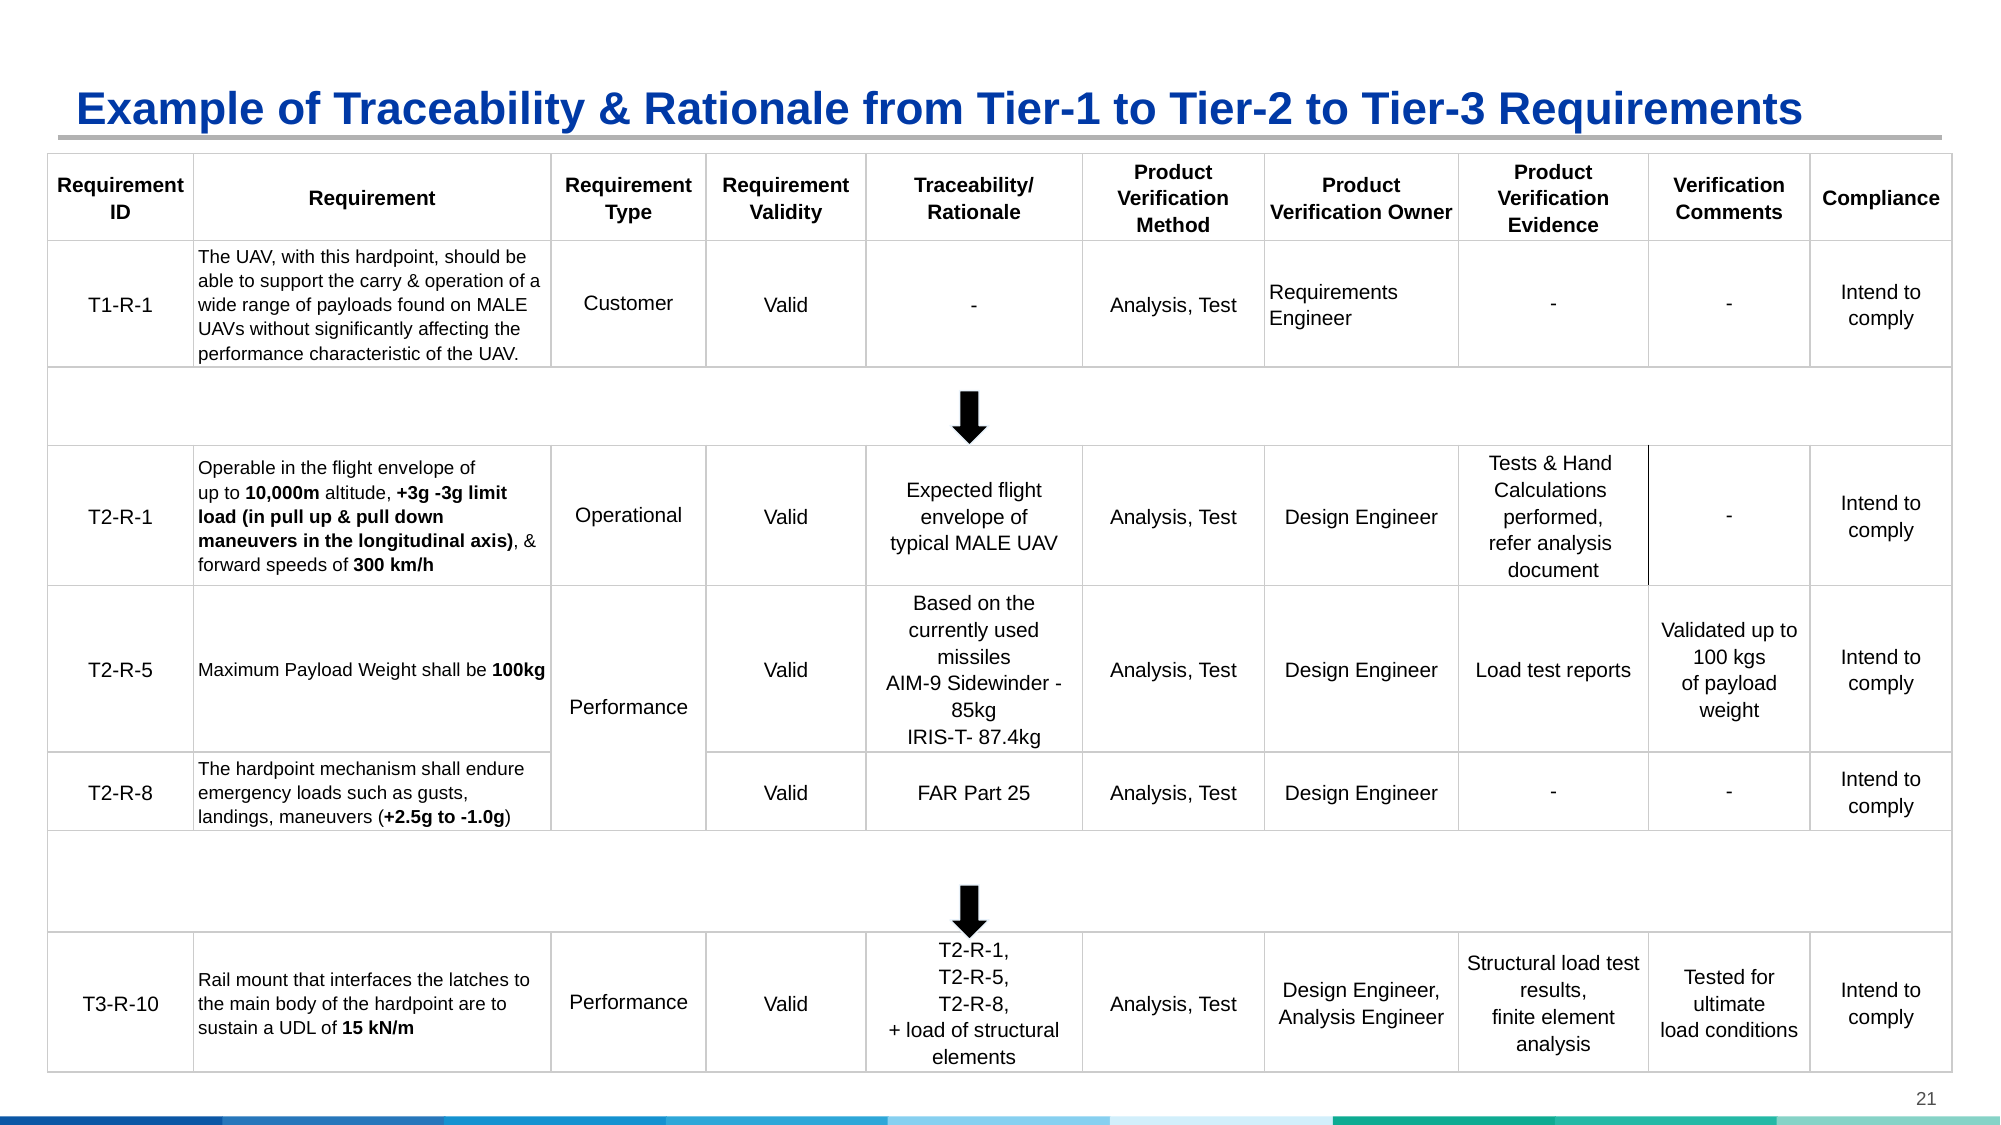

# Example of Traceability & Rationale from Tier-1 to Tier-2 to Tier-3 Requirements
| Requirement ID | Requirement | Requirement Type | Requirement Validity | Traceability/ Rationale | Product Verification Method | Product Verification Owner | Product Verification Evidence | Verification Comments | Compliance |
| --- | --- | --- | --- | --- | --- | --- | --- | --- | --- |
| T1-R-1 | The UAV, with this hardpoint, should be able to support the carry & operation of a wide range of payloads found on MALE UAVs without significantly affecting the performance characteristic of the UAV. | Customer | Valid | - | Analysis, Test | Requirements Engineer | - | - | Intend to comply |
|  |  |  |  |  |  |  |  |  |  |
| T2-R-1 | Operable in the flight envelope of up to 10,000m altitude, +3g -3g limit load (in pull up & pull down maneuvers in the longitudinal axis), & forward speeds of 300 km/h | Operational | Valid | Expected flight envelope of typical MALE UAV | Analysis, Test | Design Engineer | Tests & Hand Calculations performed, refer analysis document | - | Intend to comply |
| T2-R-5 | Maximum Payload Weight shall be 100kg | Performance | Valid | Based on the currently used missiles AIM-9 Sidewinder - 85kg IRIS-T- 87.4kg | Analysis, Test | Design Engineer | Load test reports | Validated up to 100 kgs of payload weight | Intend to comply |
| T2-R-8 | The hardpoint mechanism shall endure emergency loads such as gusts, landings, maneuvers (+2.5g to -1.0g) |  | Valid | FAR Part 25 | Analysis, Test | Design Engineer | - | - | Intend to comply |
|  |  |  |  |  |  |  |  |  |  |
| T3-R-10 | Rail mount that interfaces the latches to the main body of the hardpoint are to sustain a UDL of 15 kN/m | Performance | Valid | T2-R-1, T2-R-5, T2-R-8, + load of structural elements | Analysis, Test | Design Engineer, Analysis Engineer | Structural load test results, finite element analysis | Tested for ultimate load conditions | Intend to comply |

21